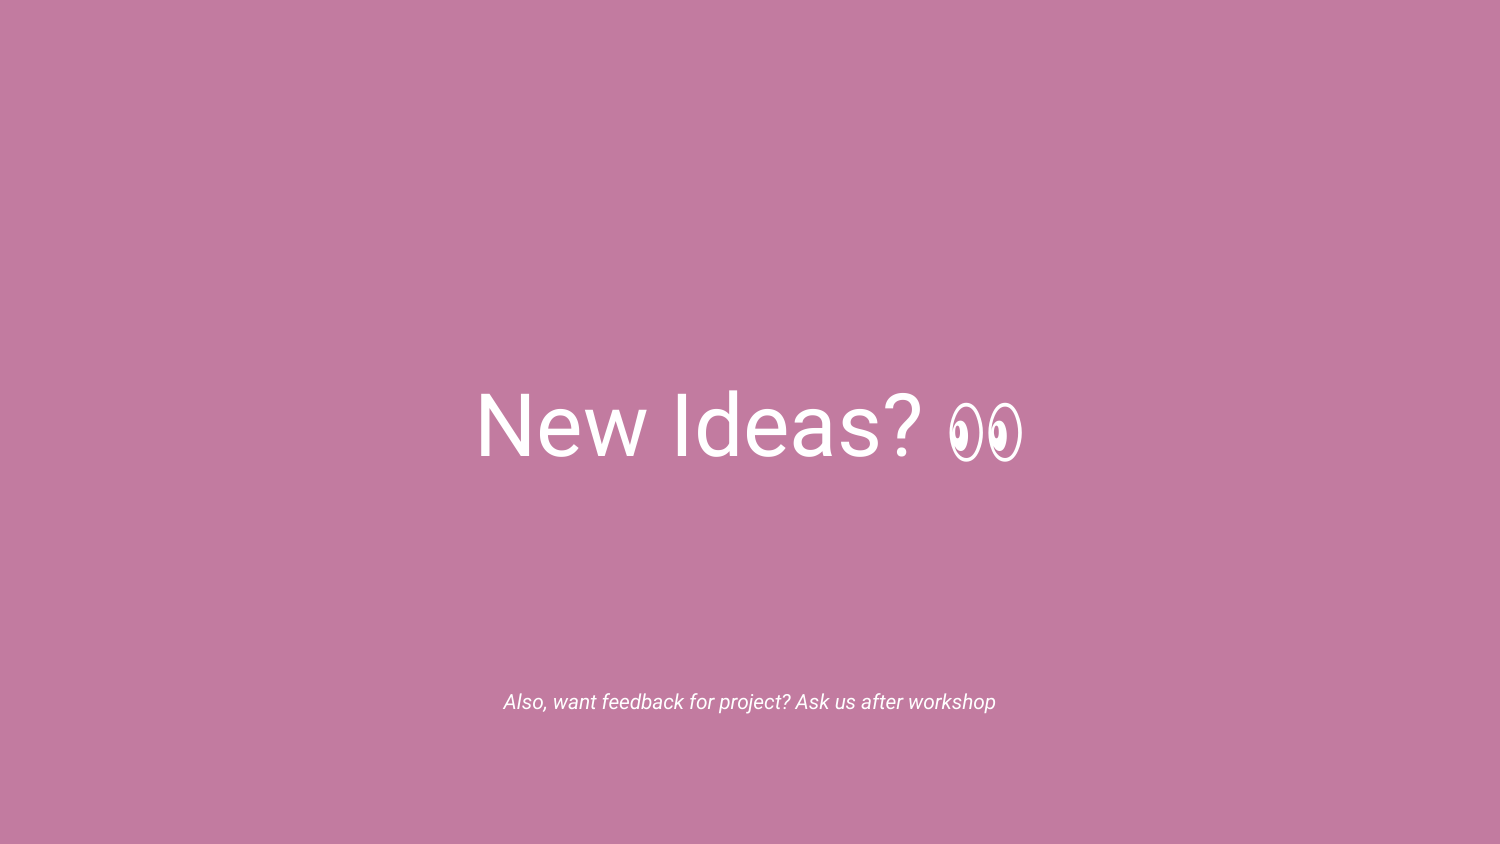

# New Ideas? 👀
Also, want feedback for project? Ask us after workshop